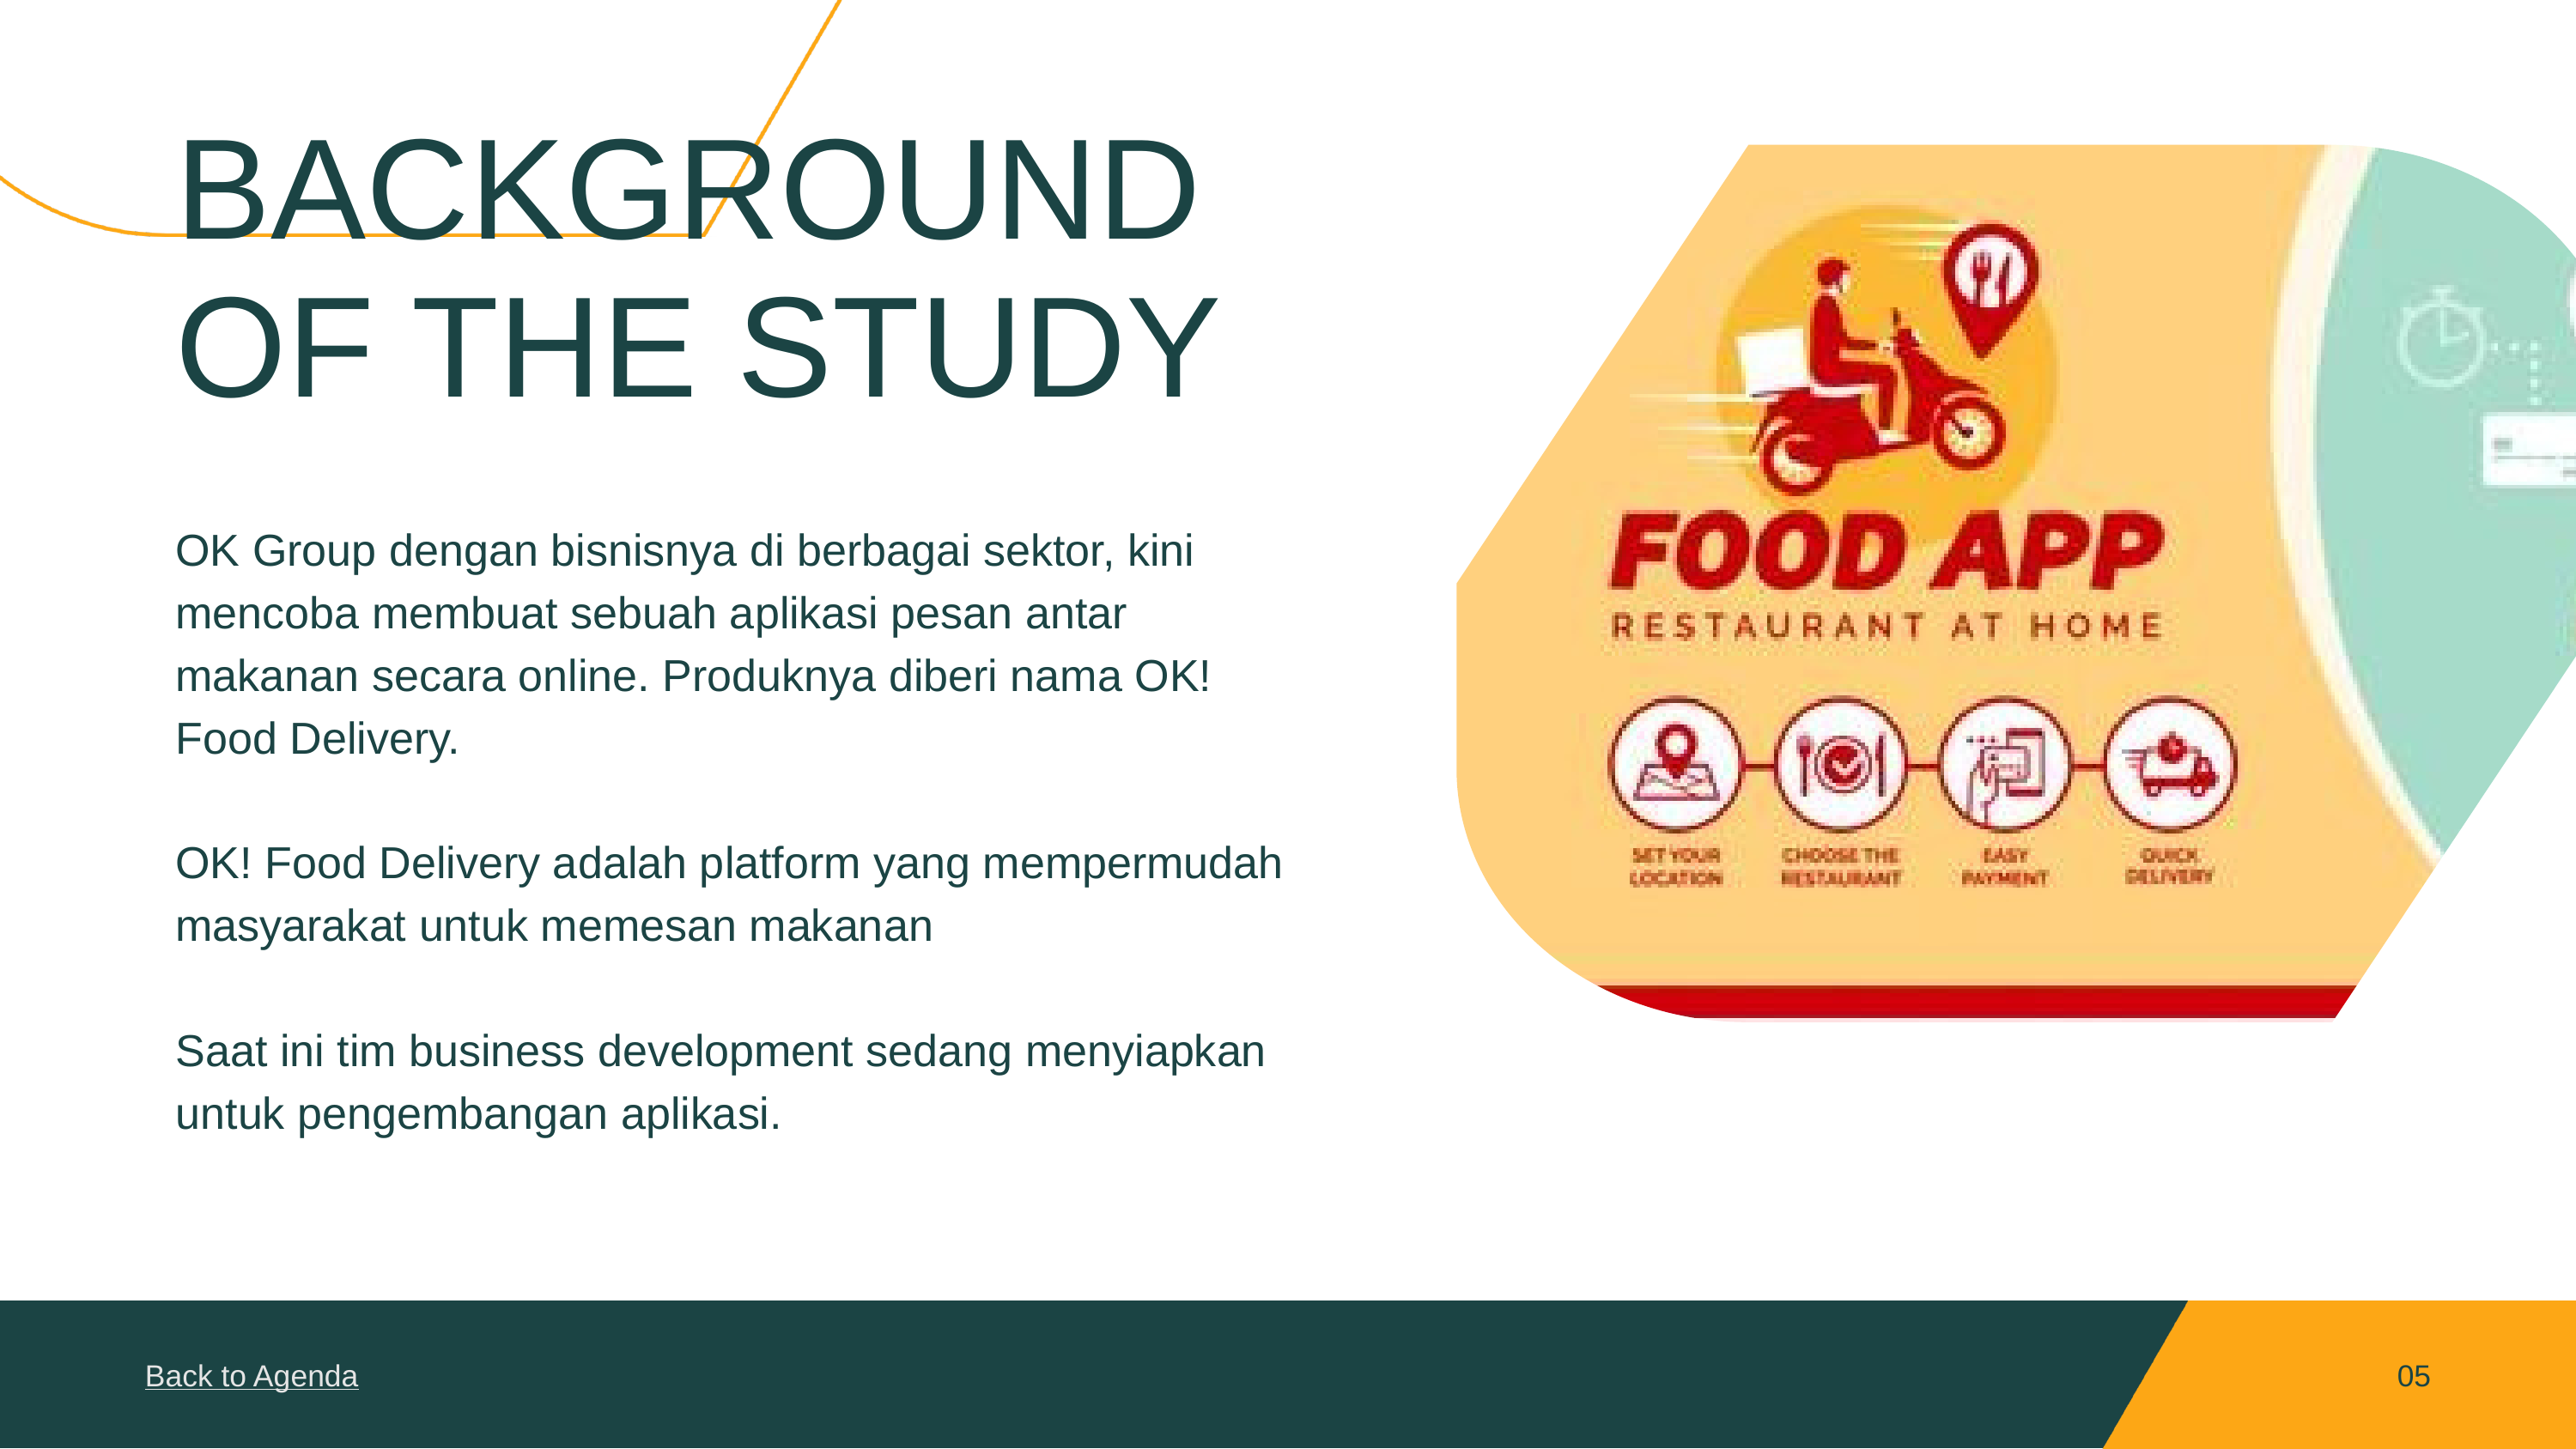

BACKGROUND
OF THE STUDY
OK Group dengan bisnisnya di berbagai sektor, kini mencoba membuat sebuah aplikasi pesan antar makanan secara online. Produknya diberi nama OK! Food Delivery.

OK! Food Delivery adalah platform yang mempermudah masyarakat untuk memesan makanan

Saat ini tim business development sedang menyiapkan untuk pengembangan aplikasi.

Back to Agenda
05